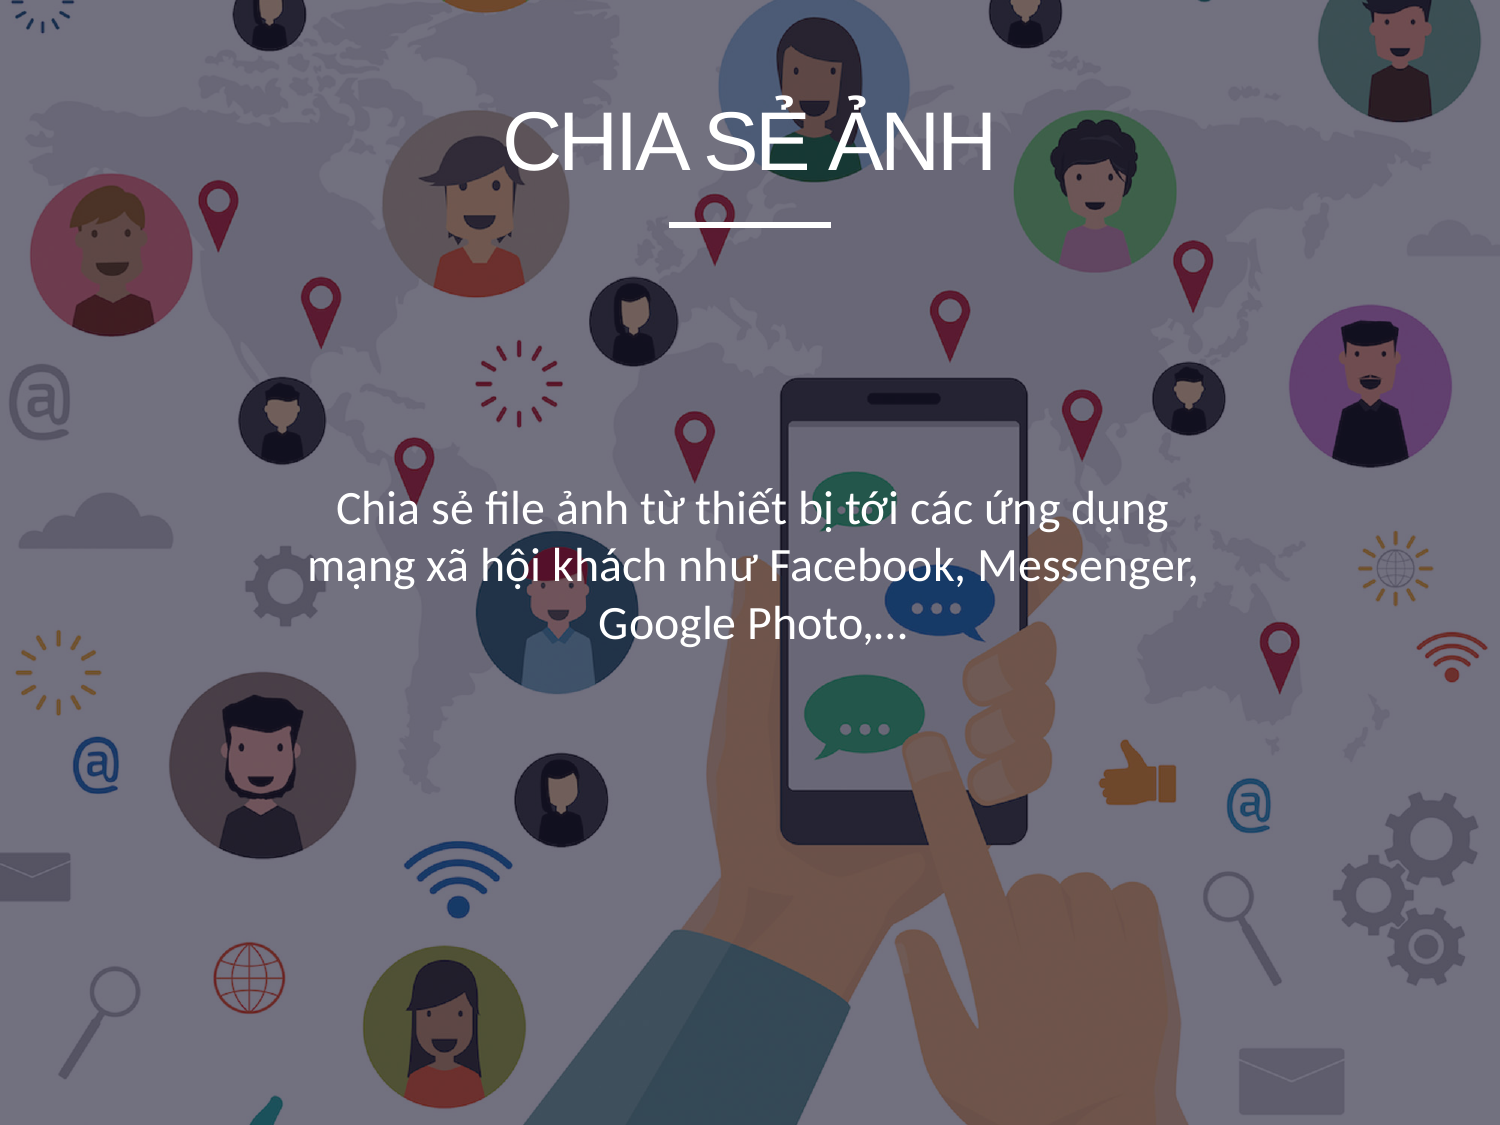

# Chia sẻ ảnh
Chia sẻ file ảnh từ thiết bị tới các ứng dụng mạng xã hội khách như Facebook, Messenger, Google Photo,…